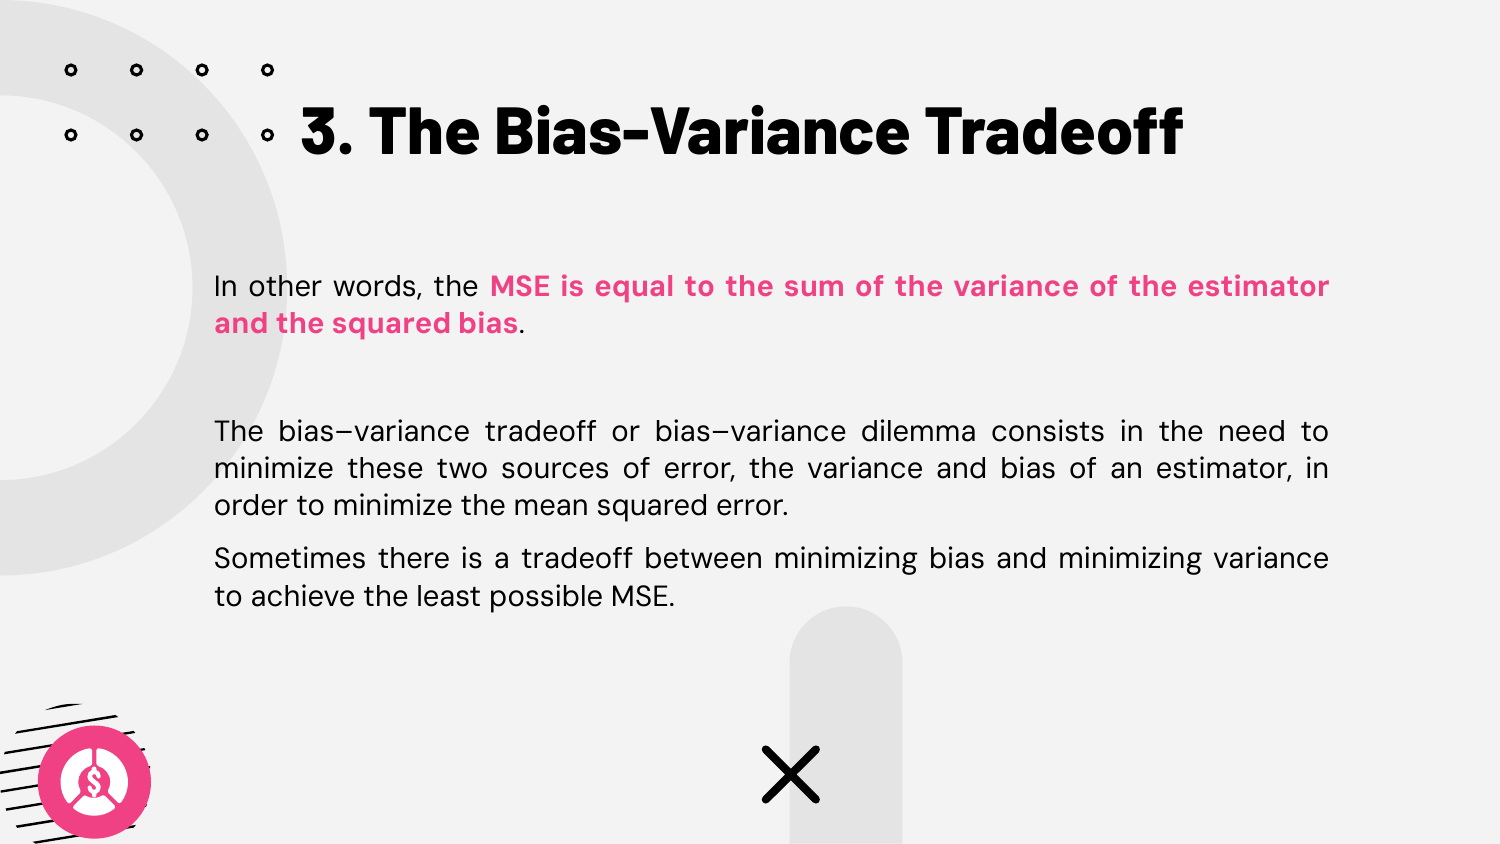

# 3. The Bias-Variance Tradeoff

In other words, the MSE is equal to the sum of the variance of the estimator and the squared bias.

The bias–variance tradeoff or bias–variance dilemma consists in the need to minimize these two sources of error, the variance and bias of an estimator, in order to minimize the mean squared error.
Sometimes there is a tradeoff between minimizing bias and minimizing variance to achieve the least possible MSE.